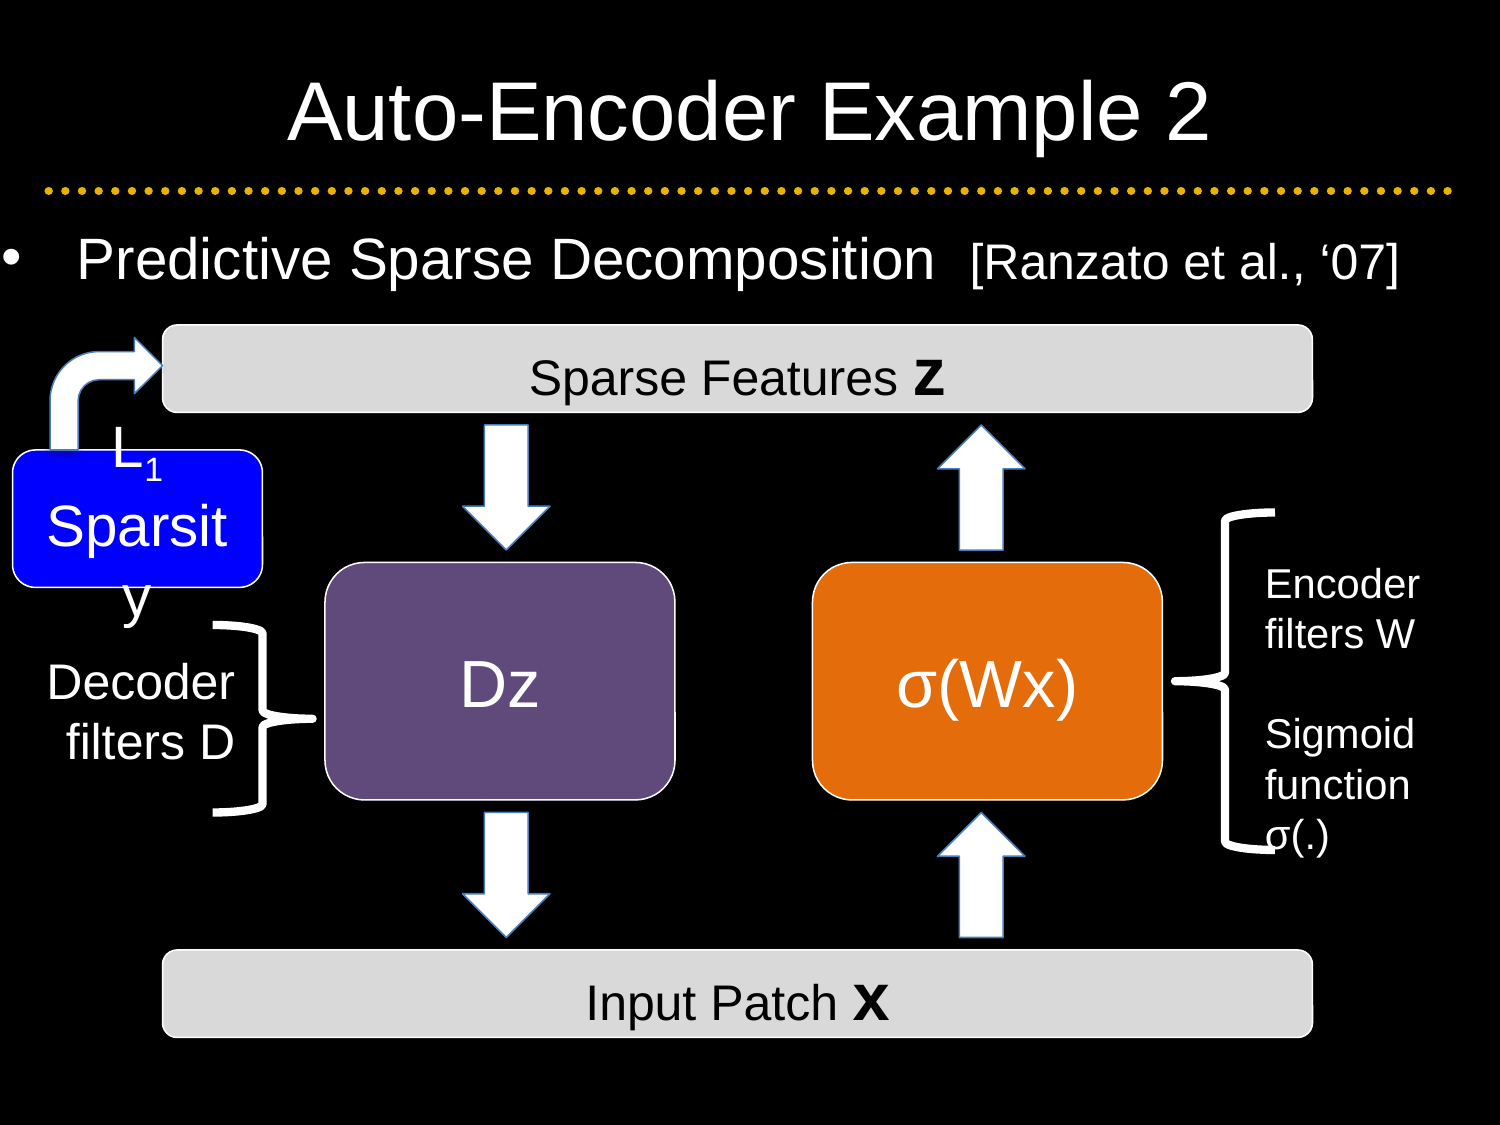

# Auto-Encoder Example 2
Predictive Sparse Decomposition  [Ranzato et al., ‘07]
Sparse Features z

L1 Sparsity

Encoder filters W

Sigmoid function σ(.)
e.g.
Dz
σ(Wx)

Decoder filters D

Input Patch x